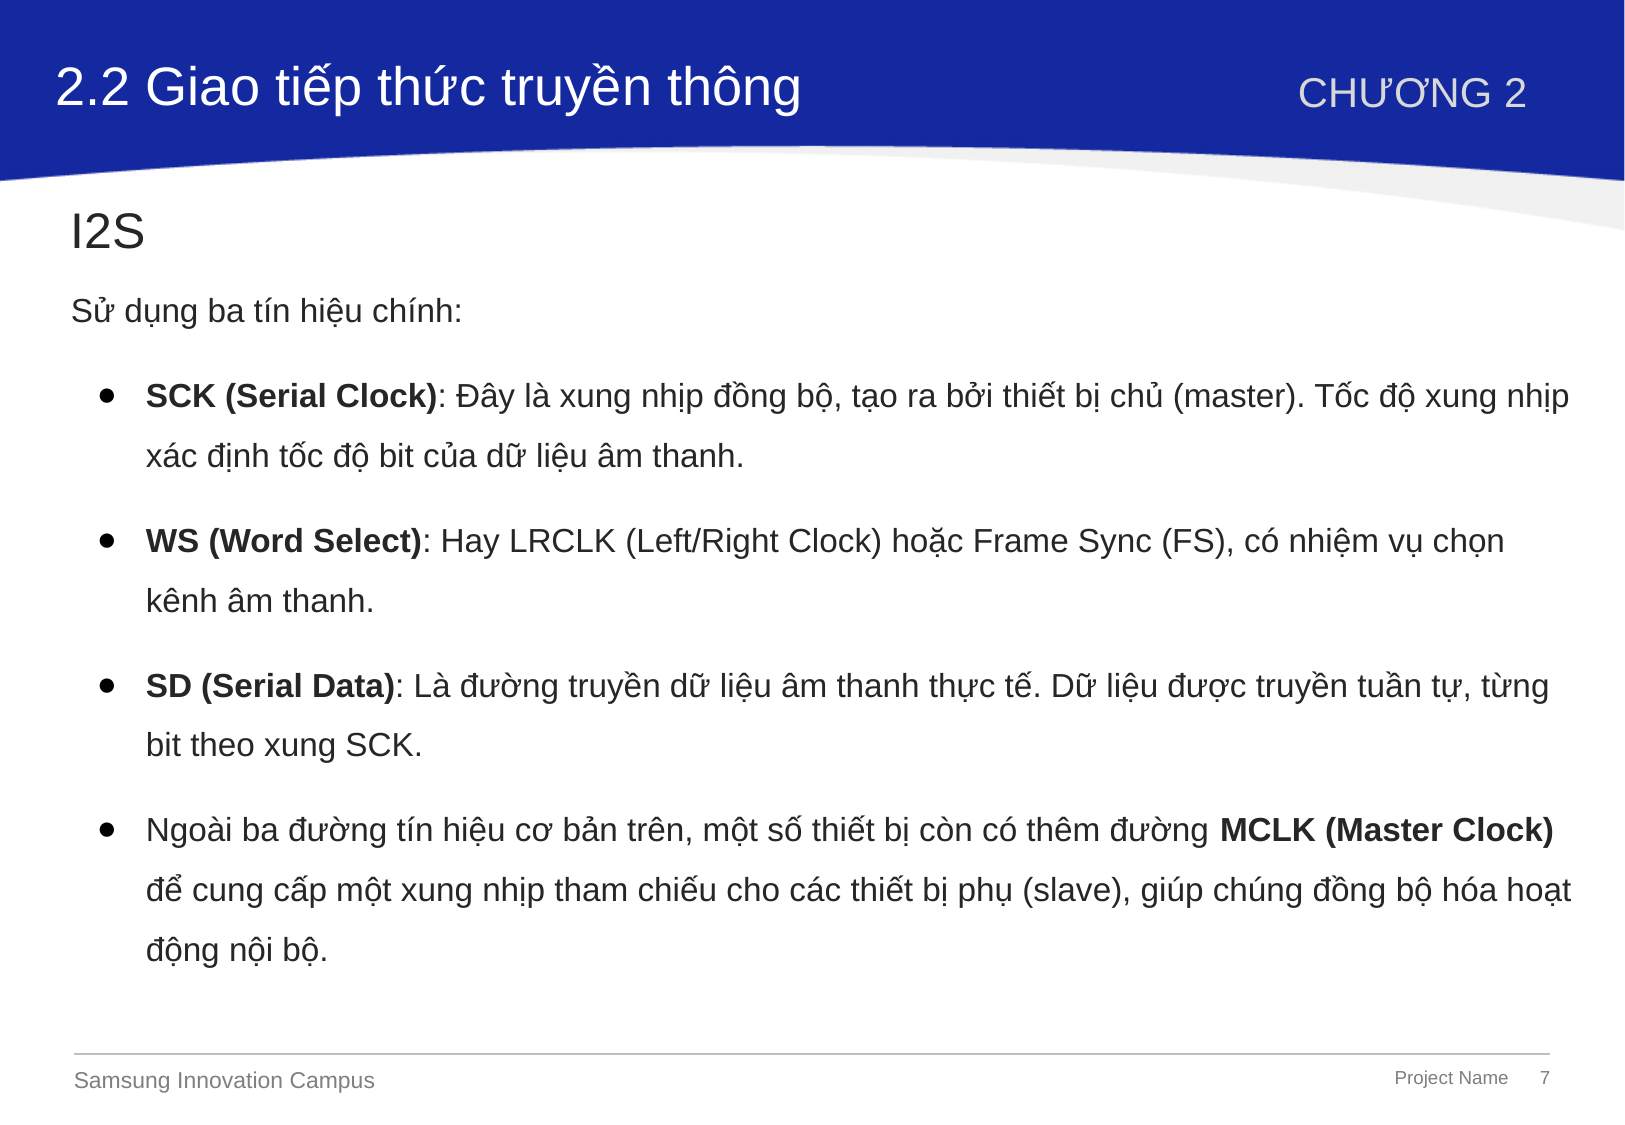

2.2 Giao tiếp thức truyền thông
CHƯƠNG 2
I2S
Sử dụng ba tín hiệu chính:
SCK (Serial Clock): Đây là xung nhịp đồng bộ, tạo ra bởi thiết bị chủ (master). Tốc độ xung nhịp xác định tốc độ bit của dữ liệu âm thanh.
WS (Word Select): Hay LRCLK (Left/Right Clock) hoặc Frame Sync (FS), có nhiệm vụ chọn kênh âm thanh.
SD (Serial Data): Là đường truyền dữ liệu âm thanh thực tế. Dữ liệu được truyền tuần tự, từng bit theo xung SCK.
Ngoài ba đường tín hiệu cơ bản trên, một số thiết bị còn có thêm đường MCLK (Master Clock) để cung cấp một xung nhịp tham chiếu cho các thiết bị phụ (slave), giúp chúng đồng bộ hóa hoạt động nội bộ.